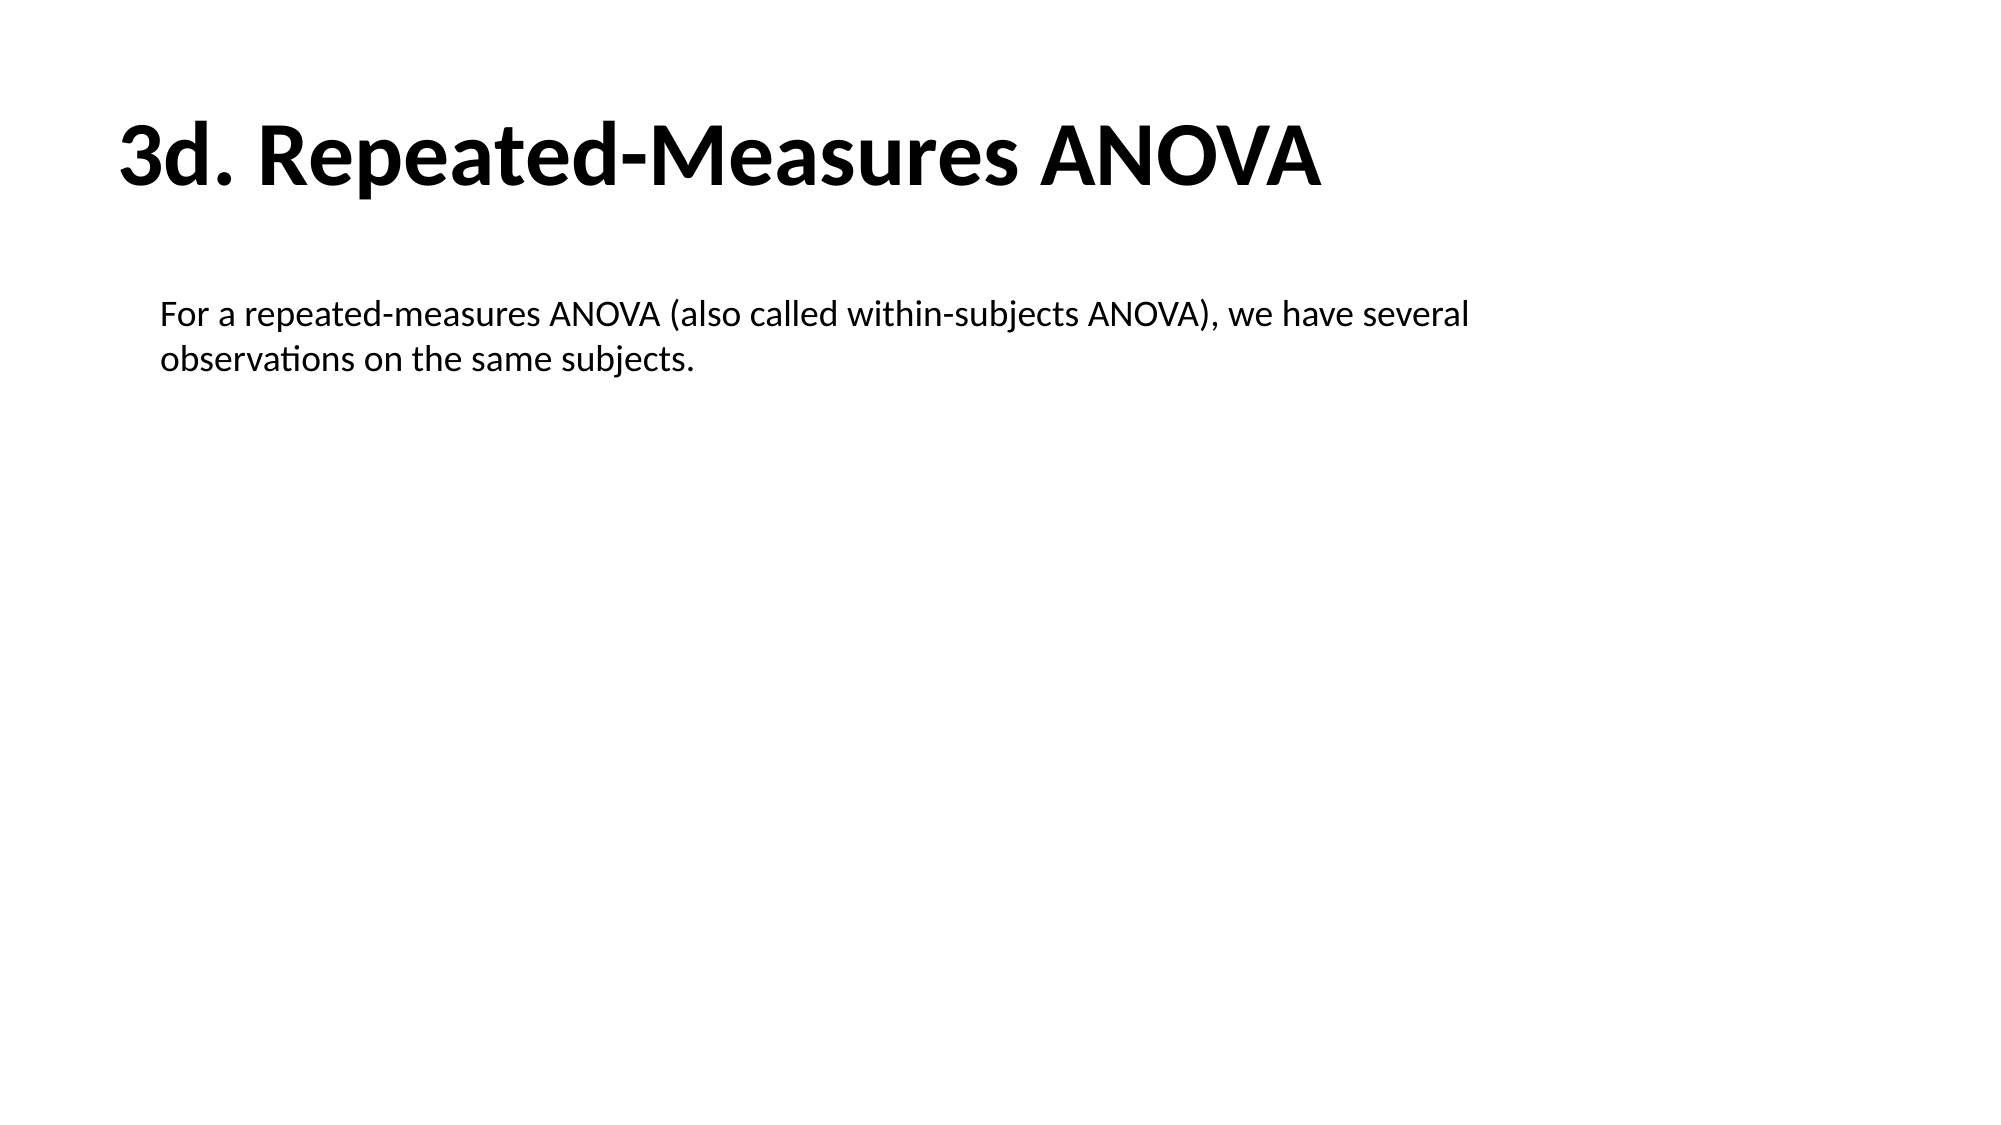

3d. Repeated-Measures ANOVA
For a repeated-measures ANOVA (also called within-subjects ANOVA), we have several observations on the same subjects.